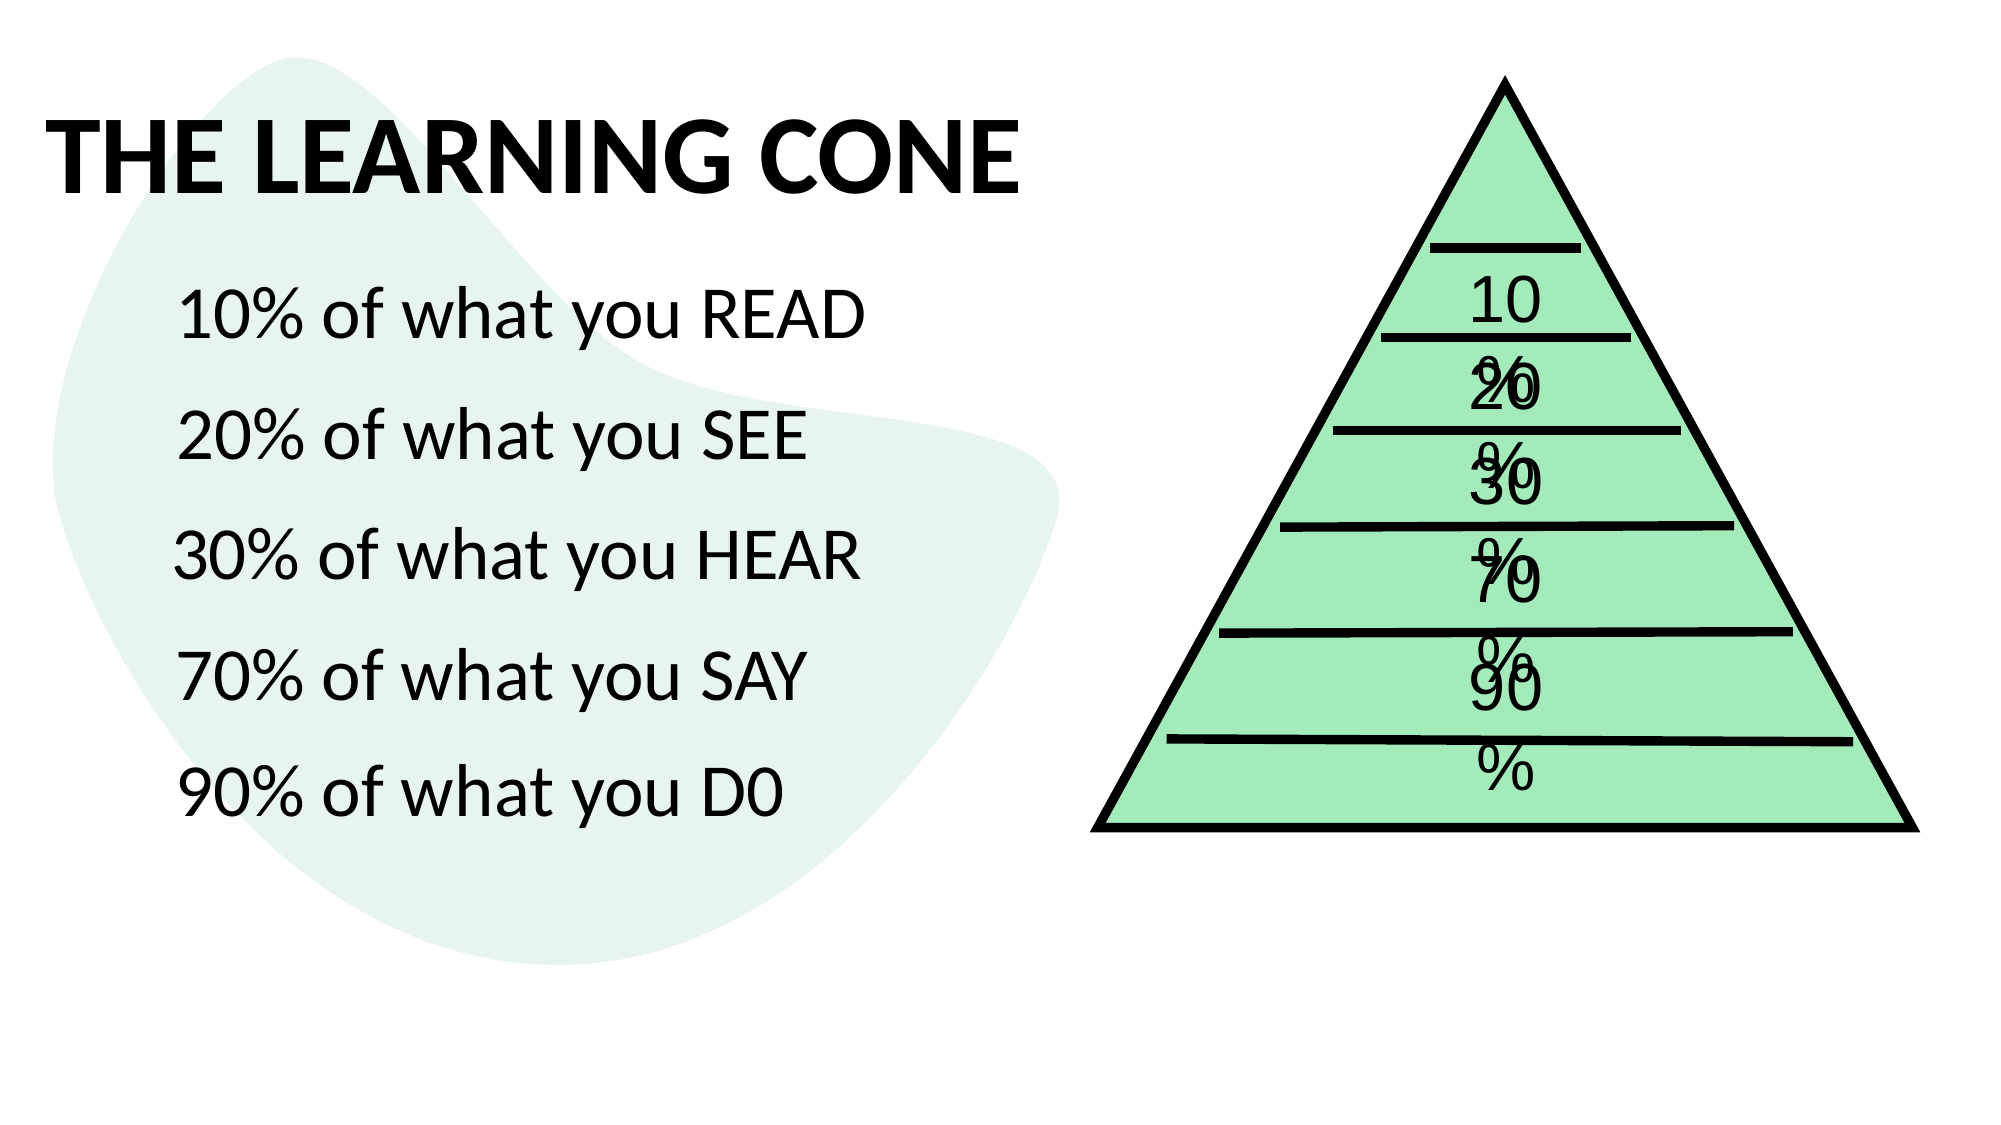

THE LEARNING CONE

10%
10% of what you READ
20%
20% of what you SEE
30%
30% of what you HEAR
70%
70% of what you SAY
90%
90% of what you D0